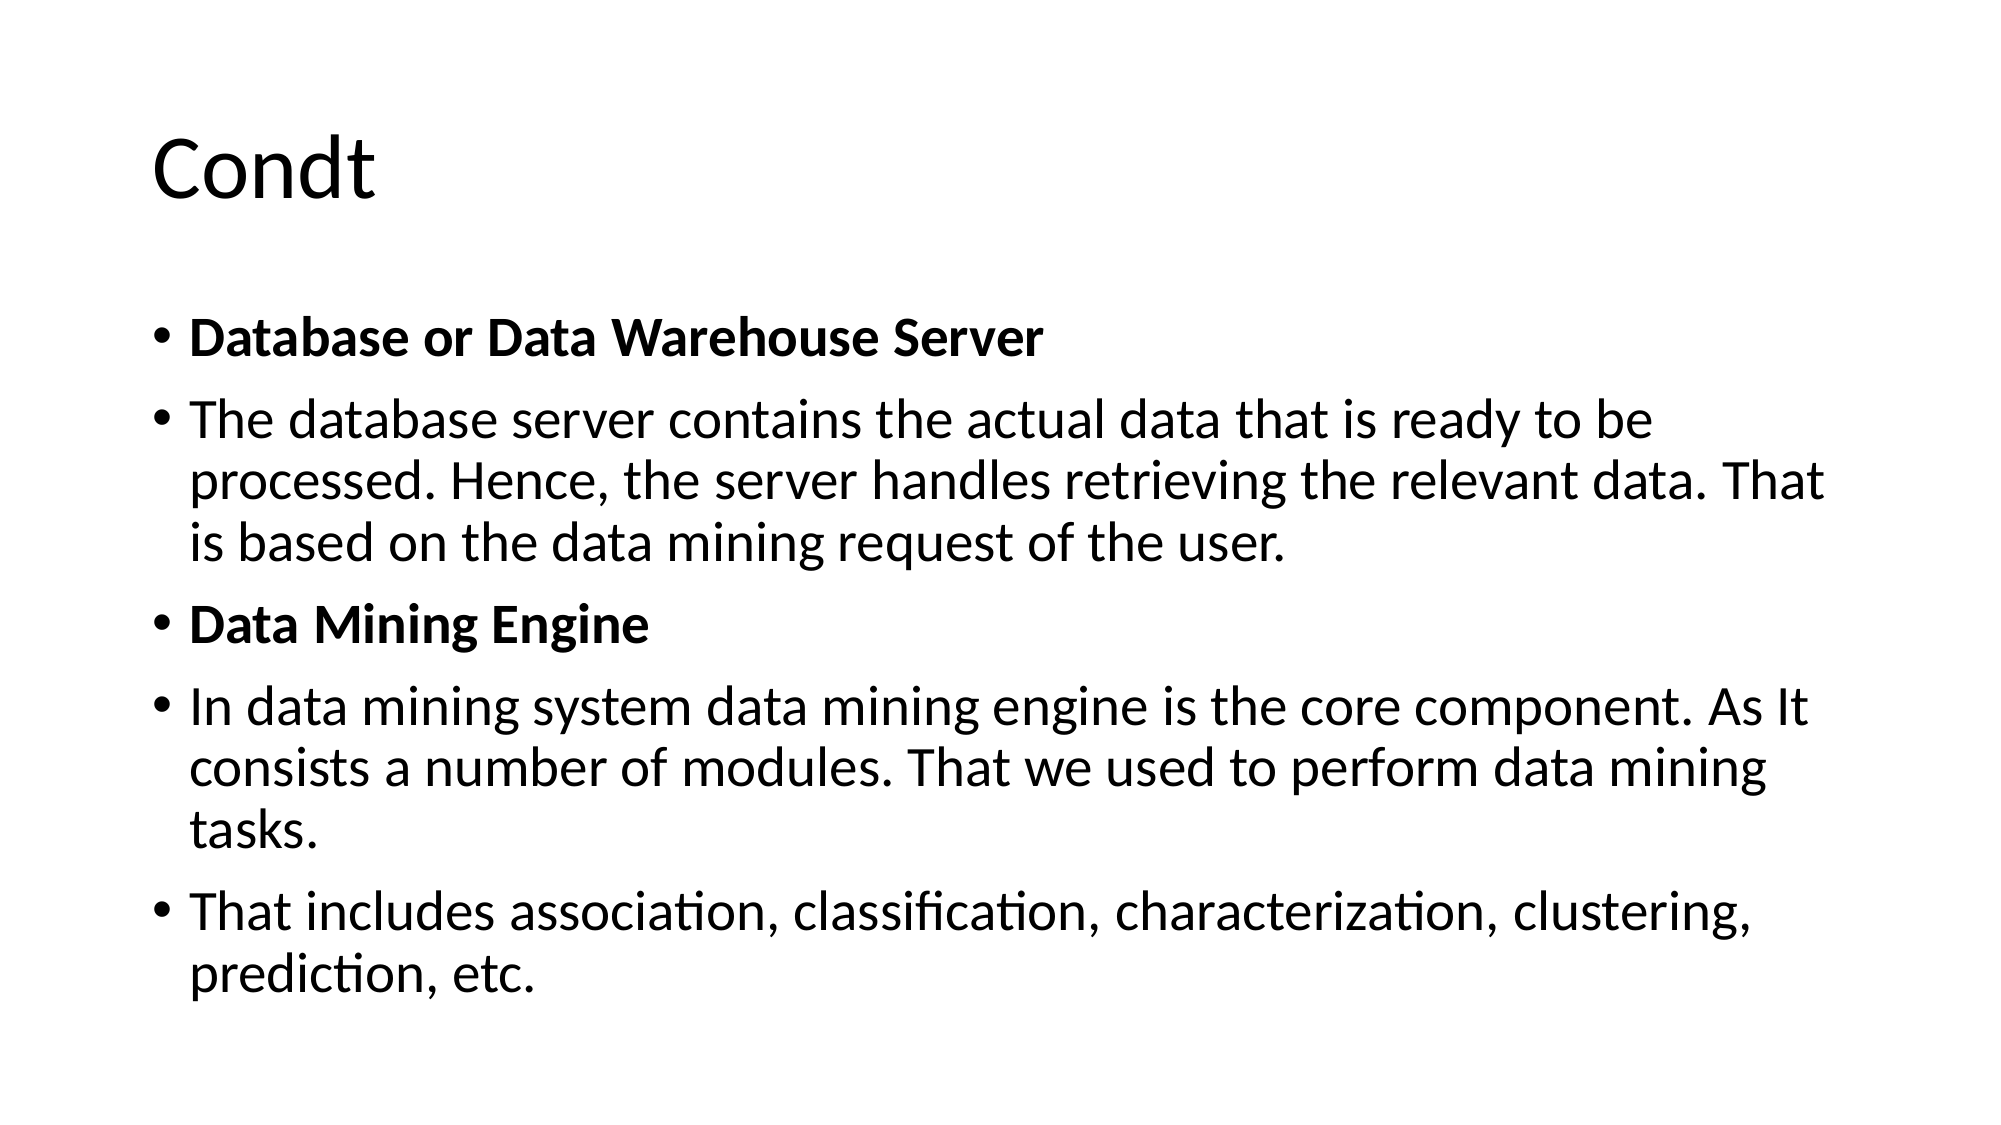

# Condt
Database or Data Warehouse Server
The database server contains the actual data that is ready to be processed. Hence, the server handles retrieving the relevant data. That is based on the data mining request of the user.
Data Mining Engine
In data mining system data mining engine is the core component. As It consists a number of modules. That we used to perform data mining tasks.
That includes association, classification, characterization, clustering, prediction, etc.